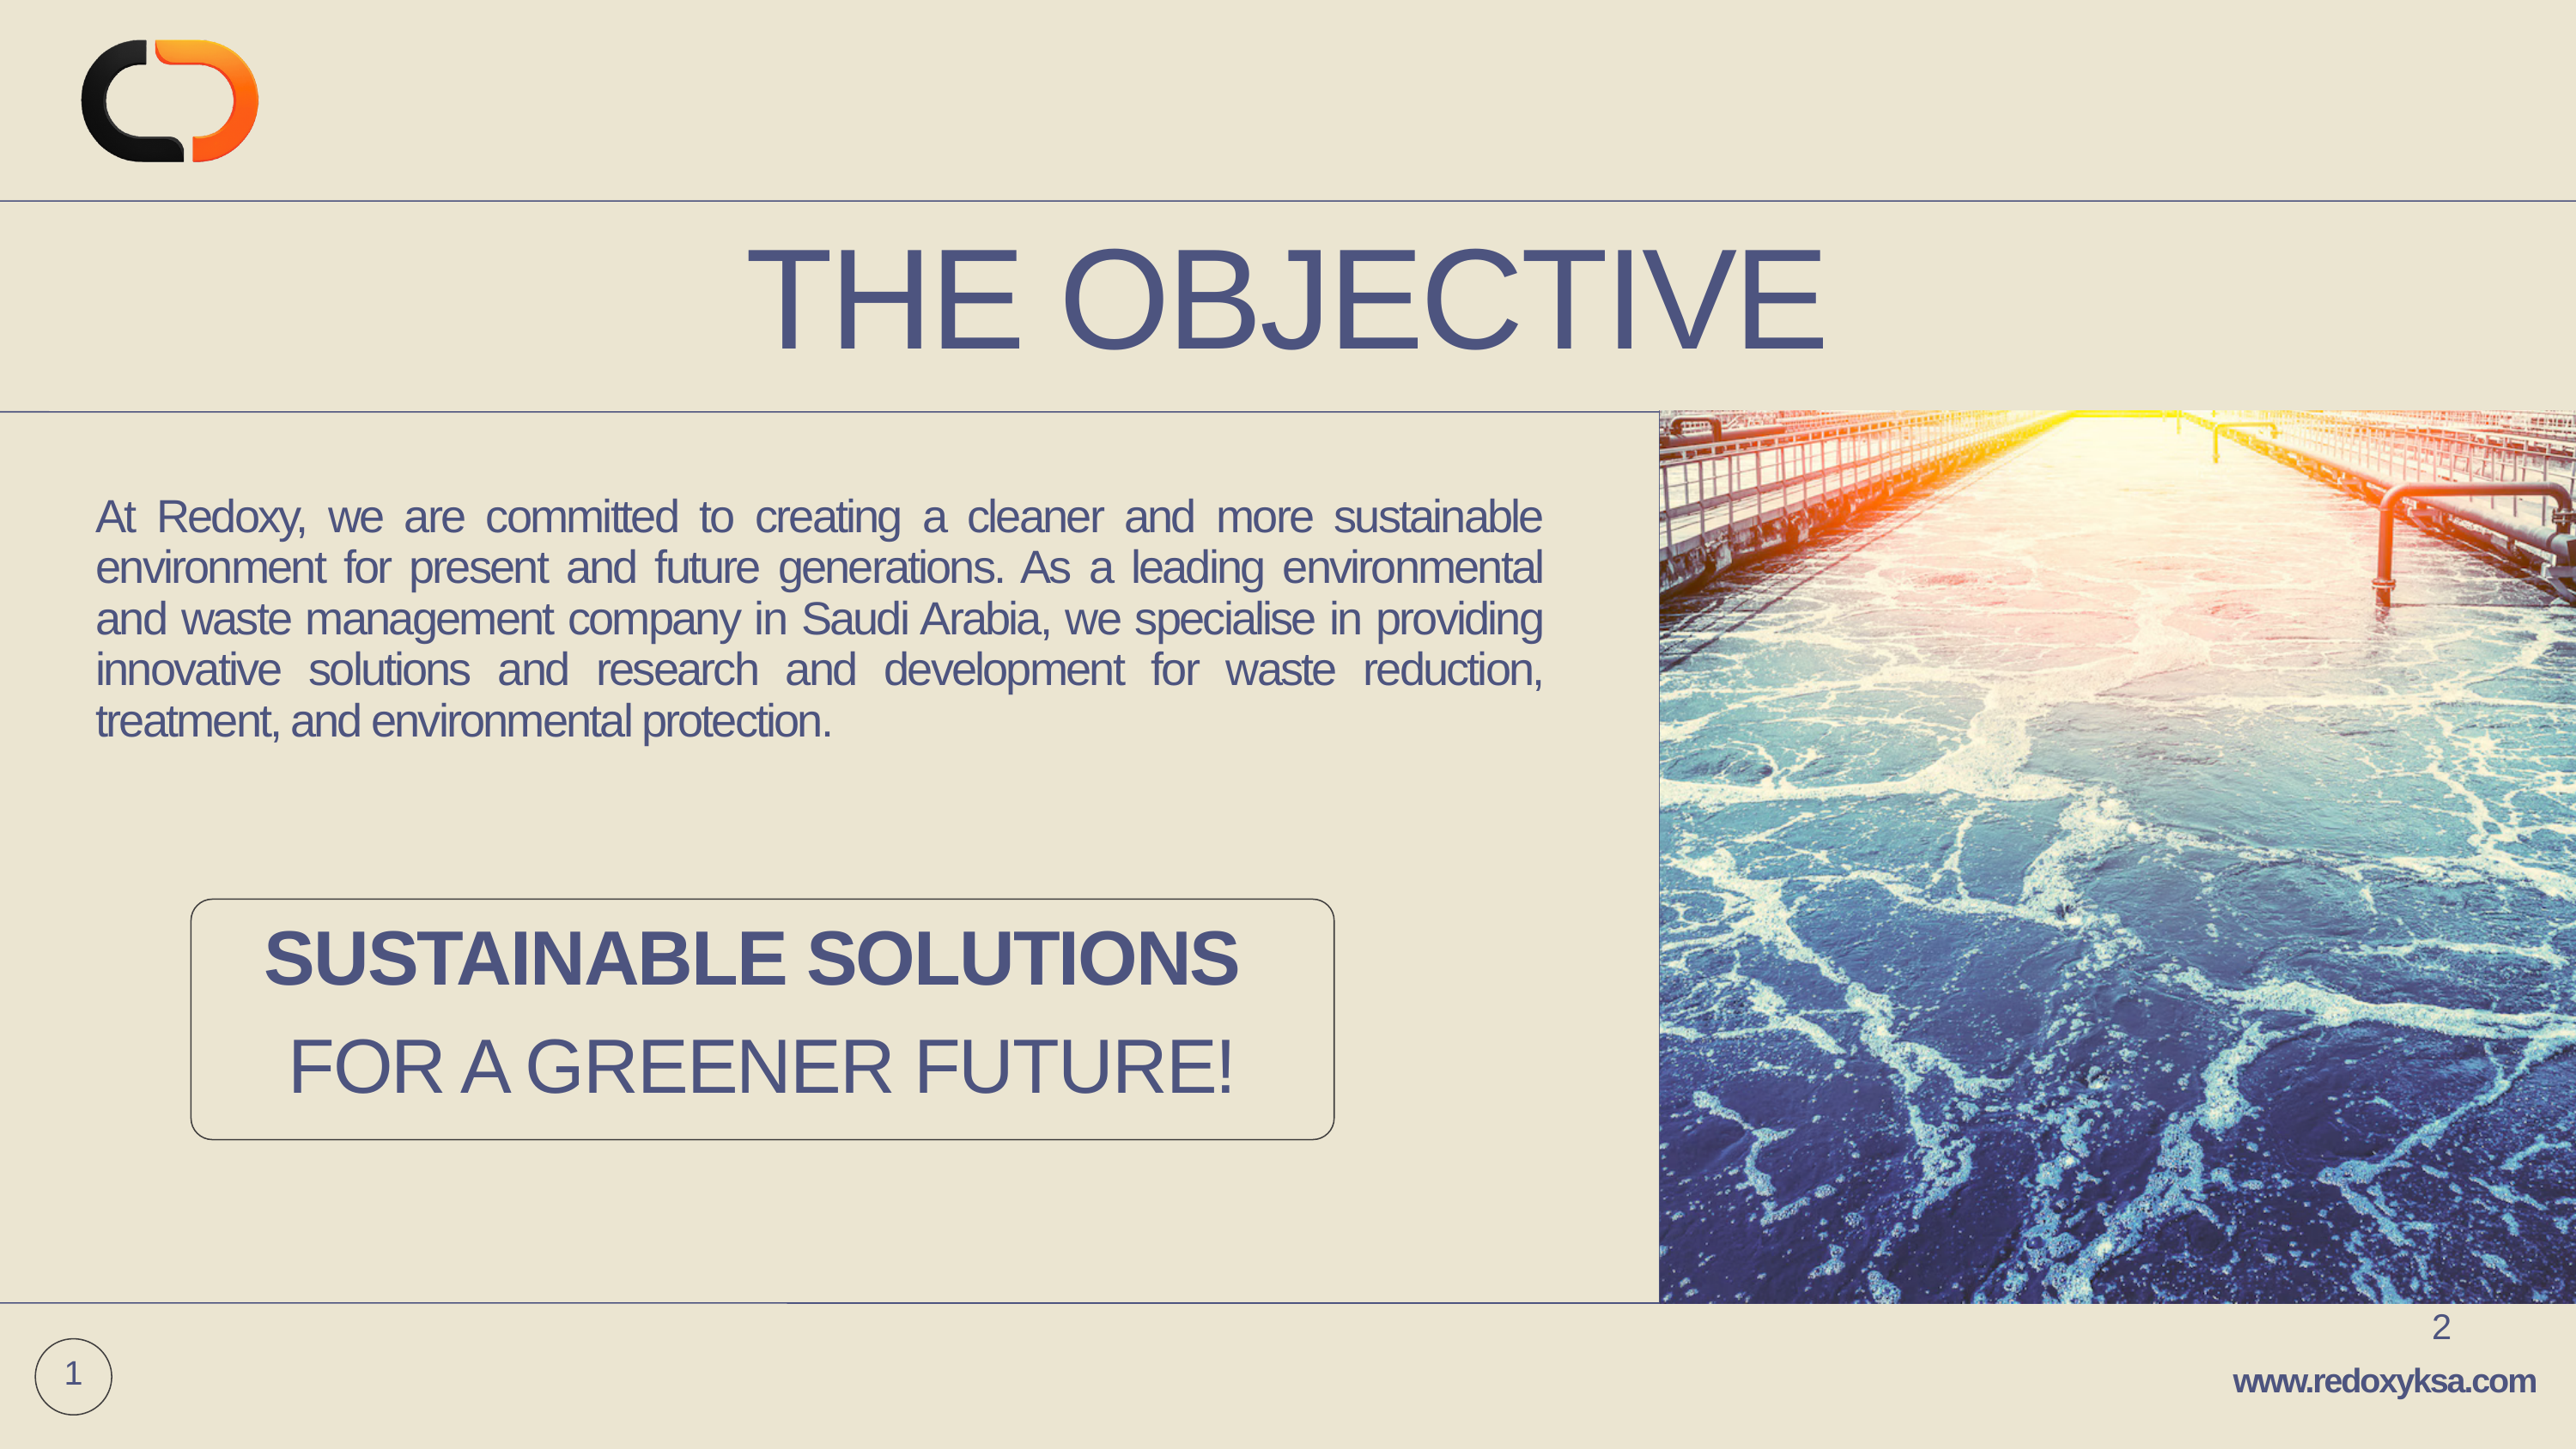

THE OBJECTIVE

At Redoxy, we are committed to creating a cleaner and more sustainable environment for present and future generations. As a leading environmental and waste management company in Saudi Arabia, we specialise in providing innovative solutions and research and development for waste reduction, treatment, and environmental protection.

SUSTAINABLE SOLUTIONS
FOR A GREENER FUTURE!
2

www.redoxyksa.com

1